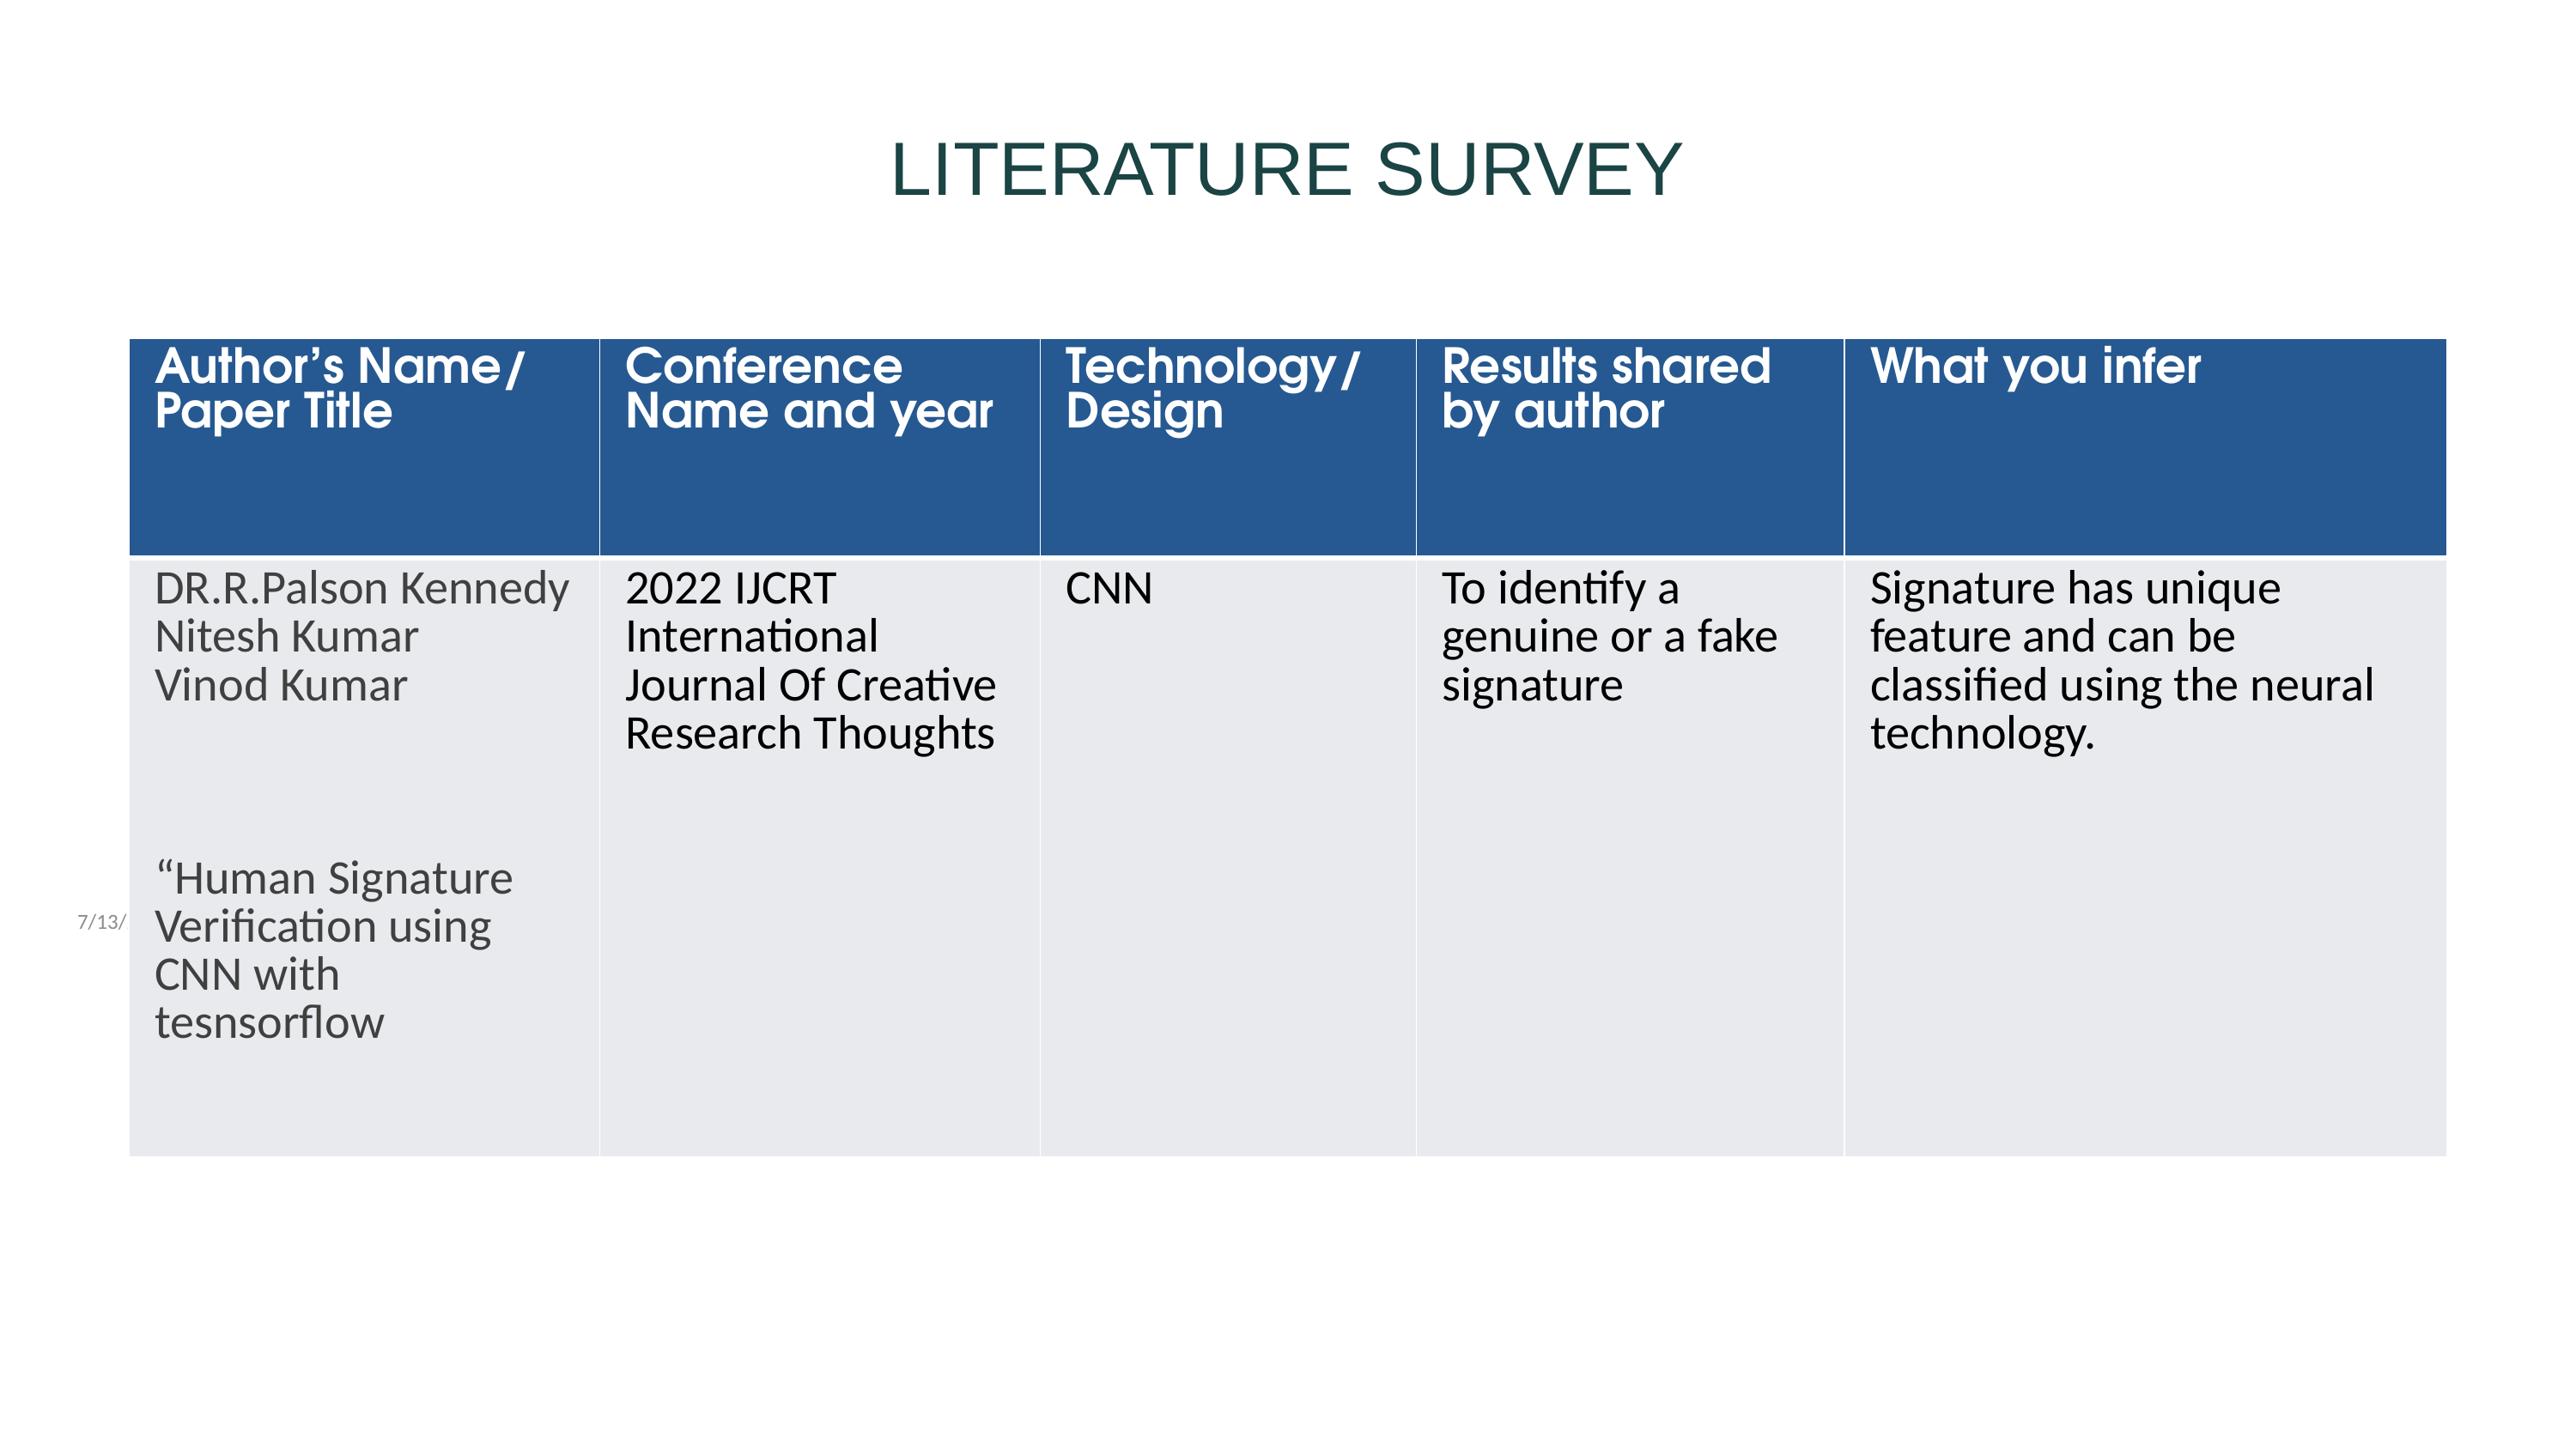

# LITERATURE SURVEY
| Author’s Name/ Paper Title | Conference Name and year | Technology/ Design | Results shared by author | What you infer |
| --- | --- | --- | --- | --- |
| DR.R.Palson Kennedy Nitesh Kumar Vinod Kumar “Human Signature Verification using CNN with tesnsorflow | 2022 IJCRT International Journal Of Creative Research Thoughts | CNN | To identify a genuine or a fake signature | Signature has unique feature and can be classified using the neural technology. |
7/13/2023
Dept of CSE., SOE-Dayananda Sagar University
(#)  of 12